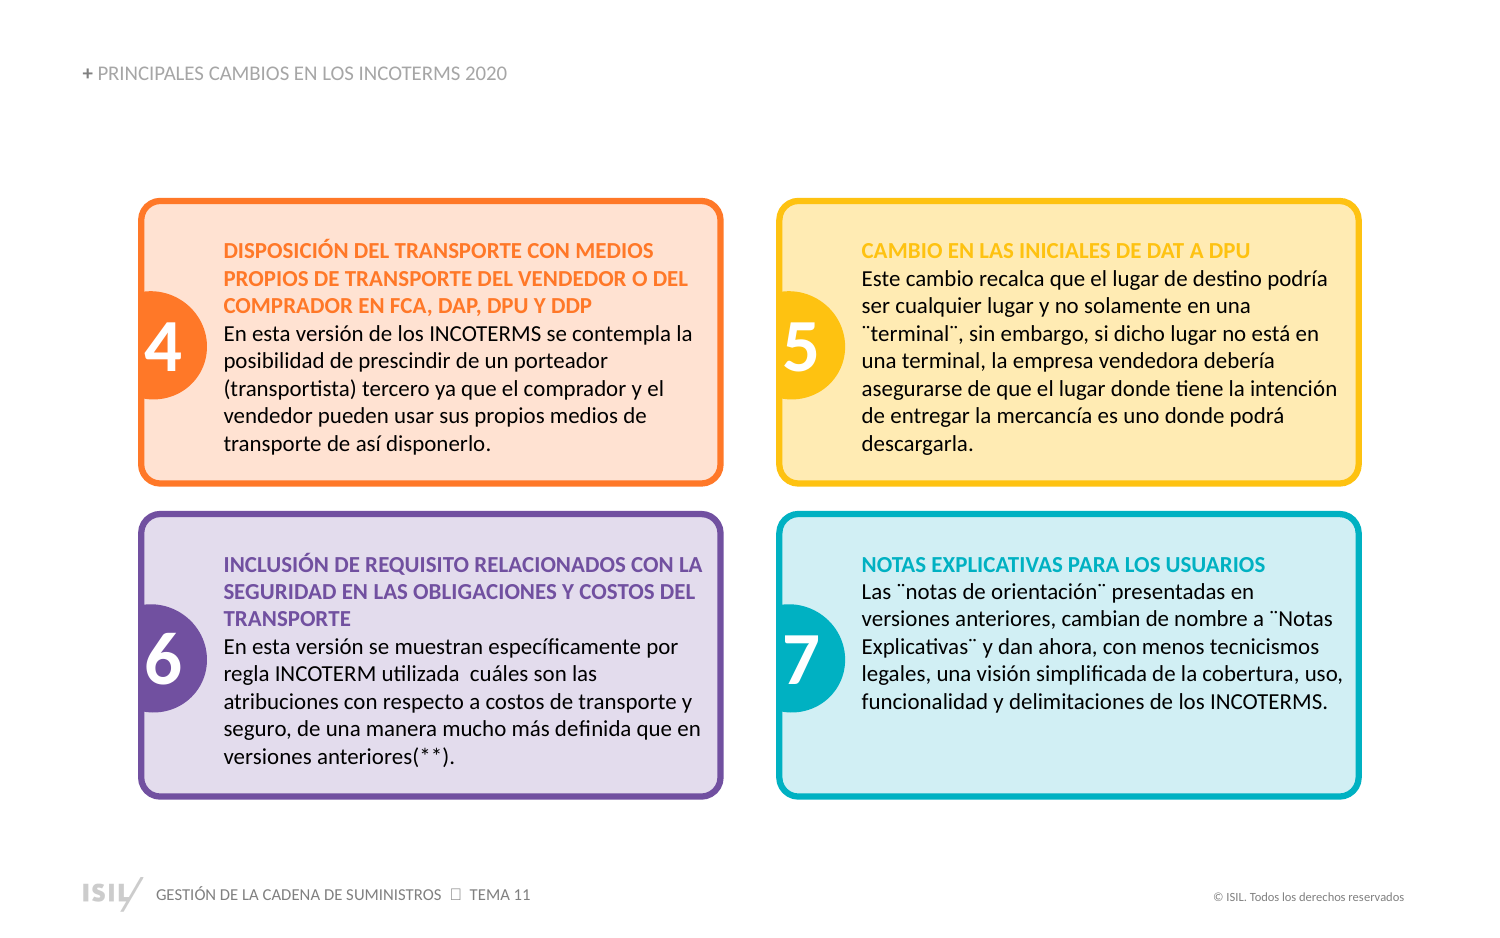

+ PRINCIPALES CAMBIOS EN LOS INCOTERMS 2020
DISPOSICIÓN DEL TRANSPORTE CON MEDIOS PROPIOS DE TRANSPORTE DEL VENDEDOR O DEL COMPRADOR EN FCA, DAP, DPU Y DDP
En esta versión de los INCOTERMS se contempla la posibilidad de prescindir de un porteador (transportista) tercero ya que el comprador y el vendedor pueden usar sus propios medios de transporte de así disponerlo.
4

CAMBIO EN LAS INICIALES DE DAT A DPU
Este cambio recalca que el lugar de destino podría ser cualquier lugar y no solamente en una ¨terminal¨, sin embargo, si dicho lugar no está en una terminal, la empresa vendedora debería asegurarse de que el lugar donde tiene la intención de entregar la mercancía es uno donde podrá descargarla.
5

INCLUSIÓN DE REQUISITO RELACIONADOS CON LA SEGURIDAD EN LAS OBLIGACIONES Y COSTOS DEL TRANSPORTE
En esta versión se muestran específicamente por regla INCOTERM utilizada  cuáles son las atribuciones con respecto a costos de transporte y seguro, de una manera mucho más definida que en versiones anteriores(**).
6

NOTAS EXPLICATIVAS PARA LOS USUARIOS
Las ¨notas de orientación¨ presentadas en versiones anteriores, cambian de nombre a ¨Notas Explicativas¨ y dan ahora, con menos tecnicismos legales, una visión simplificada de la cobertura, uso, funcionalidad y delimitaciones de los INCOTERMS.
7